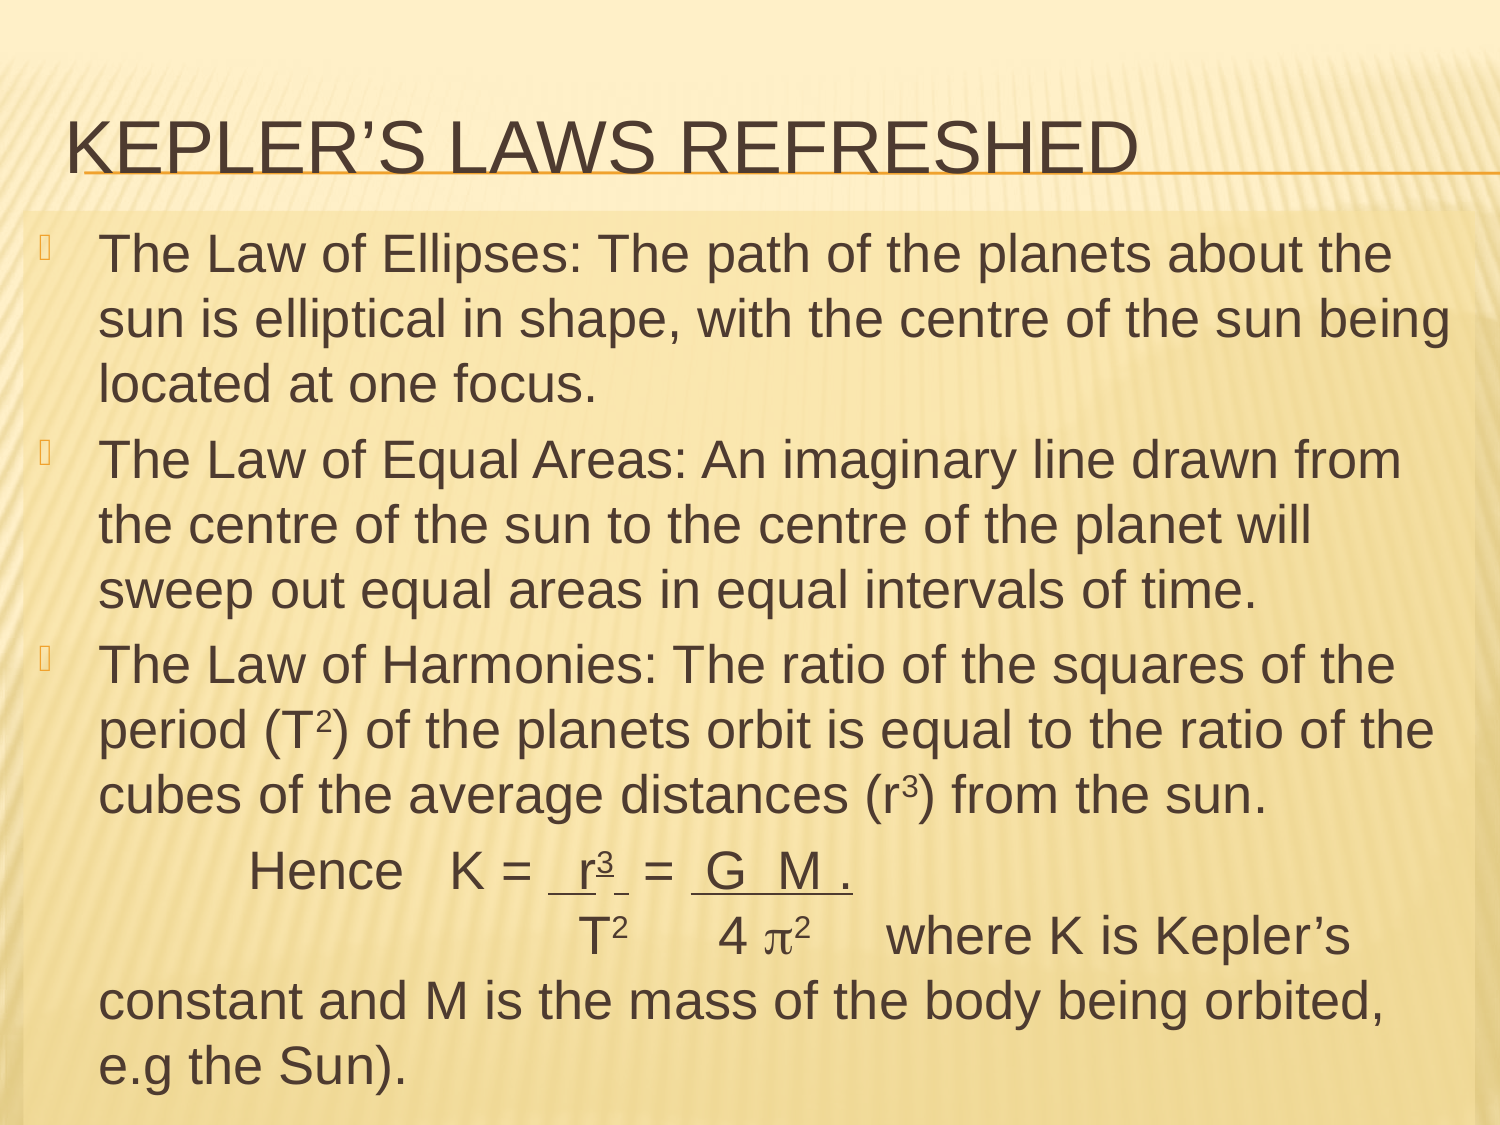

# Kepler’s Laws Refreshed
The Law of Ellipses: The path of the planets about the sun is elliptical in shape, with the centre of the sun being located at one focus.
The Law of Equal Areas: An imaginary line drawn from the centre of the sun to the centre of the planet will sweep out equal areas in equal intervals of time.
The Law of Harmonies: The ratio of the squares of the period (T2) of the planets orbit is equal to the ratio of the cubes of the average distances (r3) from the sun.
		Hence   K =   r3  =  G  M .
			            T2      4 π2     where K is Kepler’s constant and M is the mass of the body being orbited, e.g the Sun).